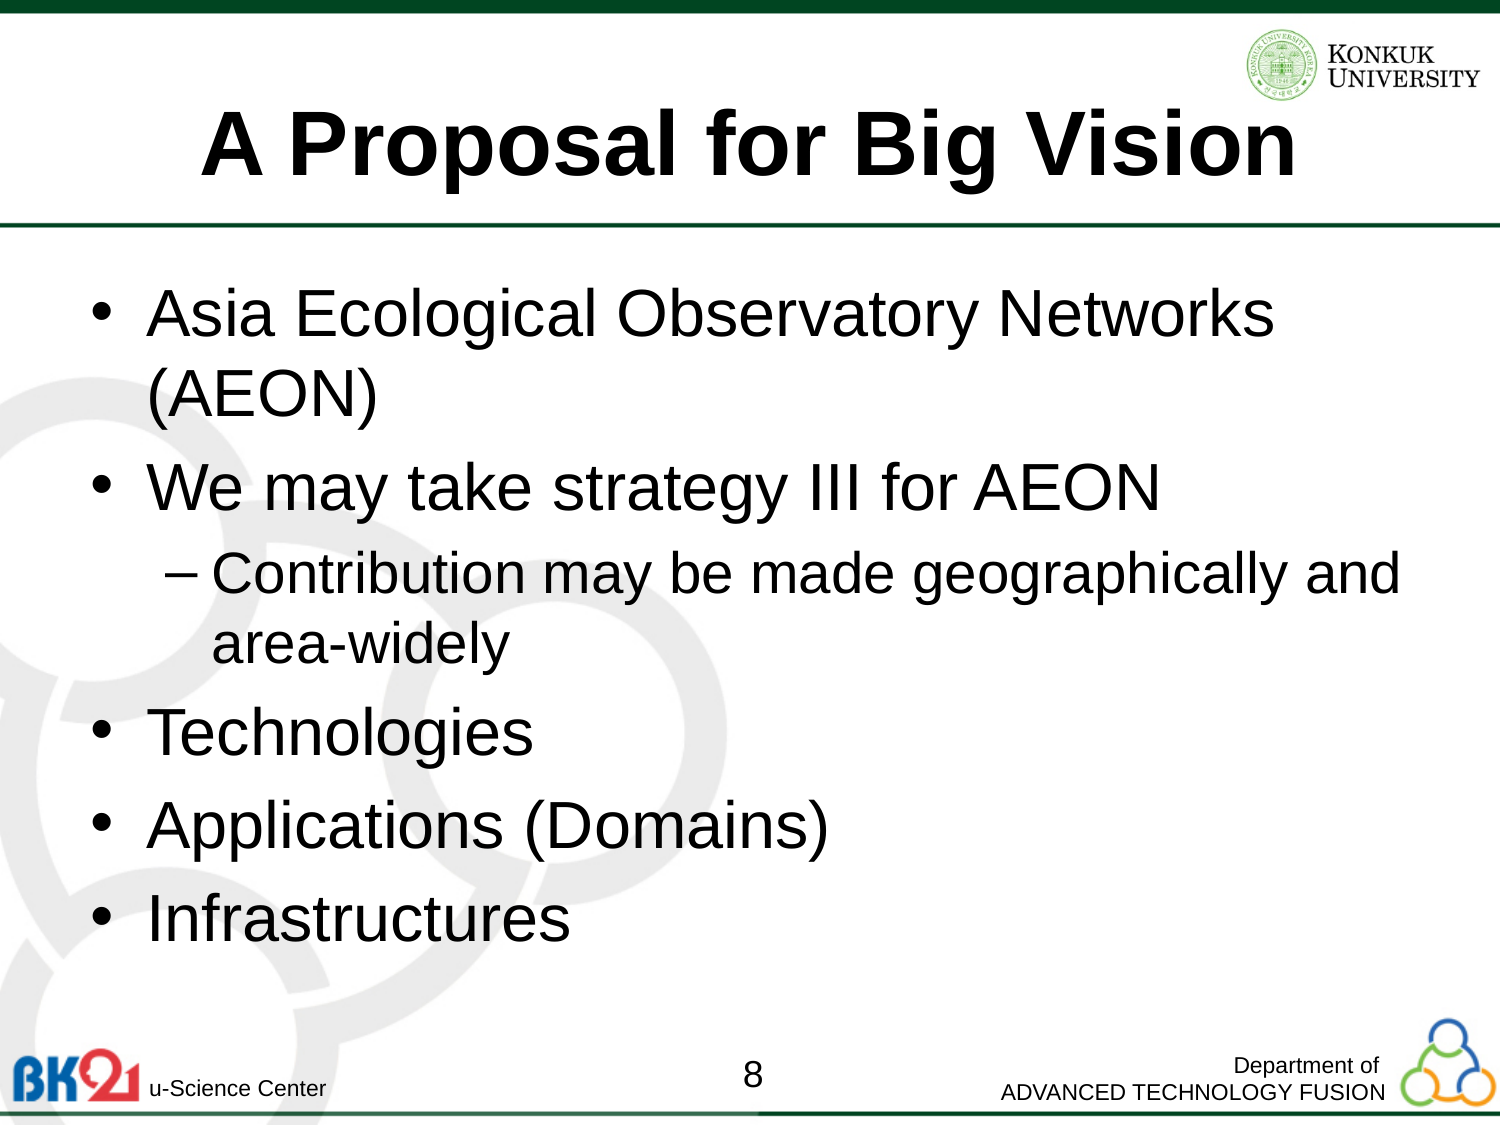

# A Proposal for Big Vision
Asia Ecological Observatory Networks (AEON)
We may take strategy III for AEON
Contribution may be made geographically and area-widely
Technologies
Applications (Domains)
Infrastructures